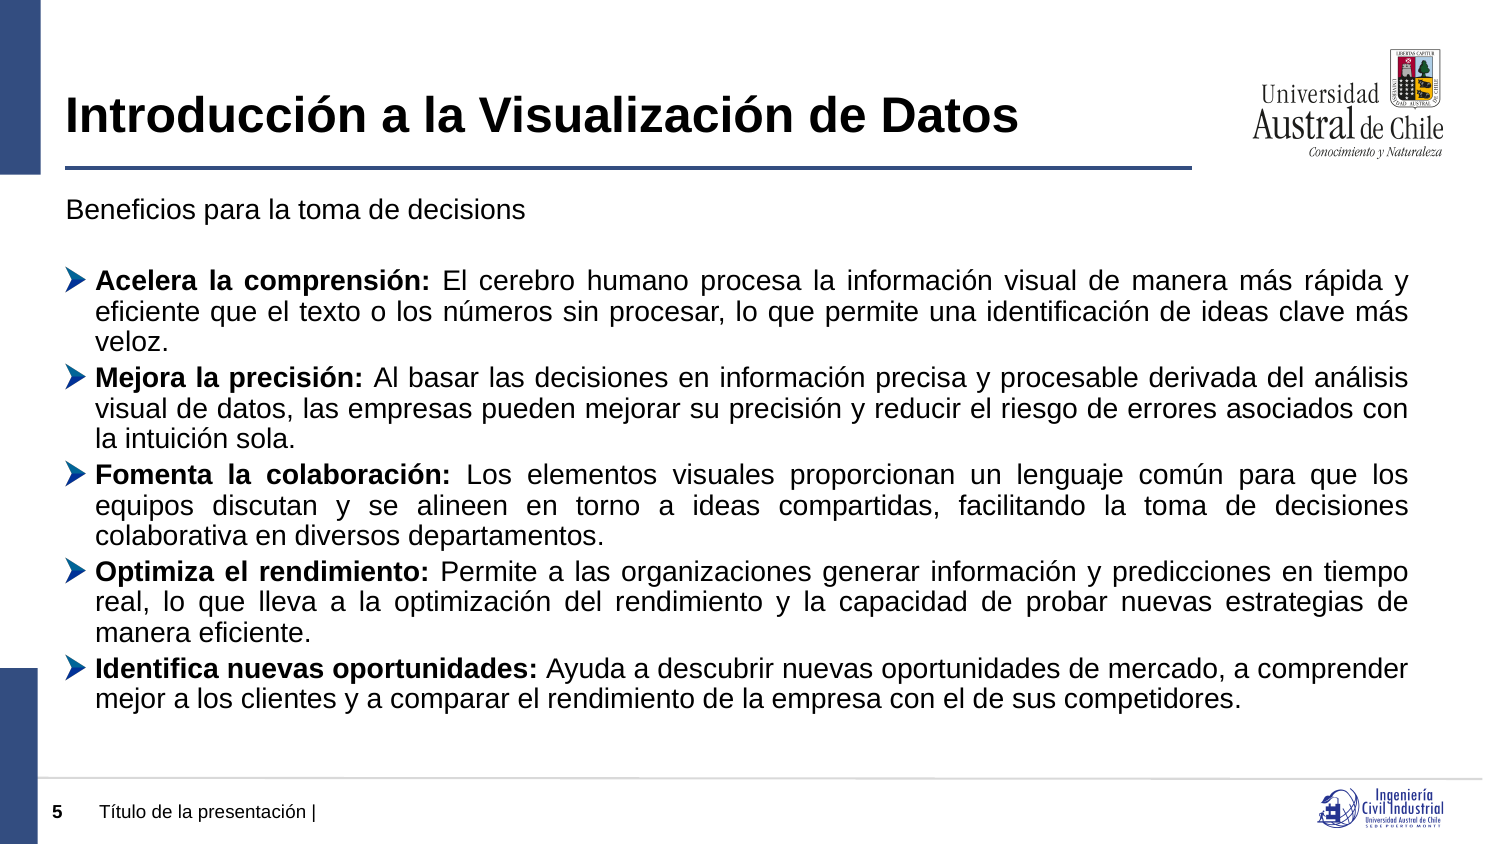

# Introducción a la Visualización de Datos
Beneficios para la toma de decisions

Acelera la comprensión: El cerebro humano procesa la información visual de manera más rápida y eficiente que el texto o los números sin procesar, lo que permite una identificación de ideas clave más veloz.
Mejora la precisión: Al basar las decisiones en información precisa y procesable derivada del análisis visual de datos, las empresas pueden mejorar su precisión y reducir el riesgo de errores asociados con la intuición sola.
Fomenta la colaboración: Los elementos visuales proporcionan un lenguaje común para que los equipos discutan y se alineen en torno a ideas compartidas, facilitando la toma de decisiones colaborativa en diversos departamentos.
Optimiza el rendimiento: Permite a las organizaciones generar información y predicciones en tiempo real, lo que lleva a la optimización del rendimiento y la capacidad de probar nuevas estrategias de manera eficiente.
Identifica nuevas oportunidades: Ayuda a descubrir nuevas oportunidades de mercado, a comprender mejor a los clientes y a comparar el rendimiento de la empresa con el de sus competidores.
5